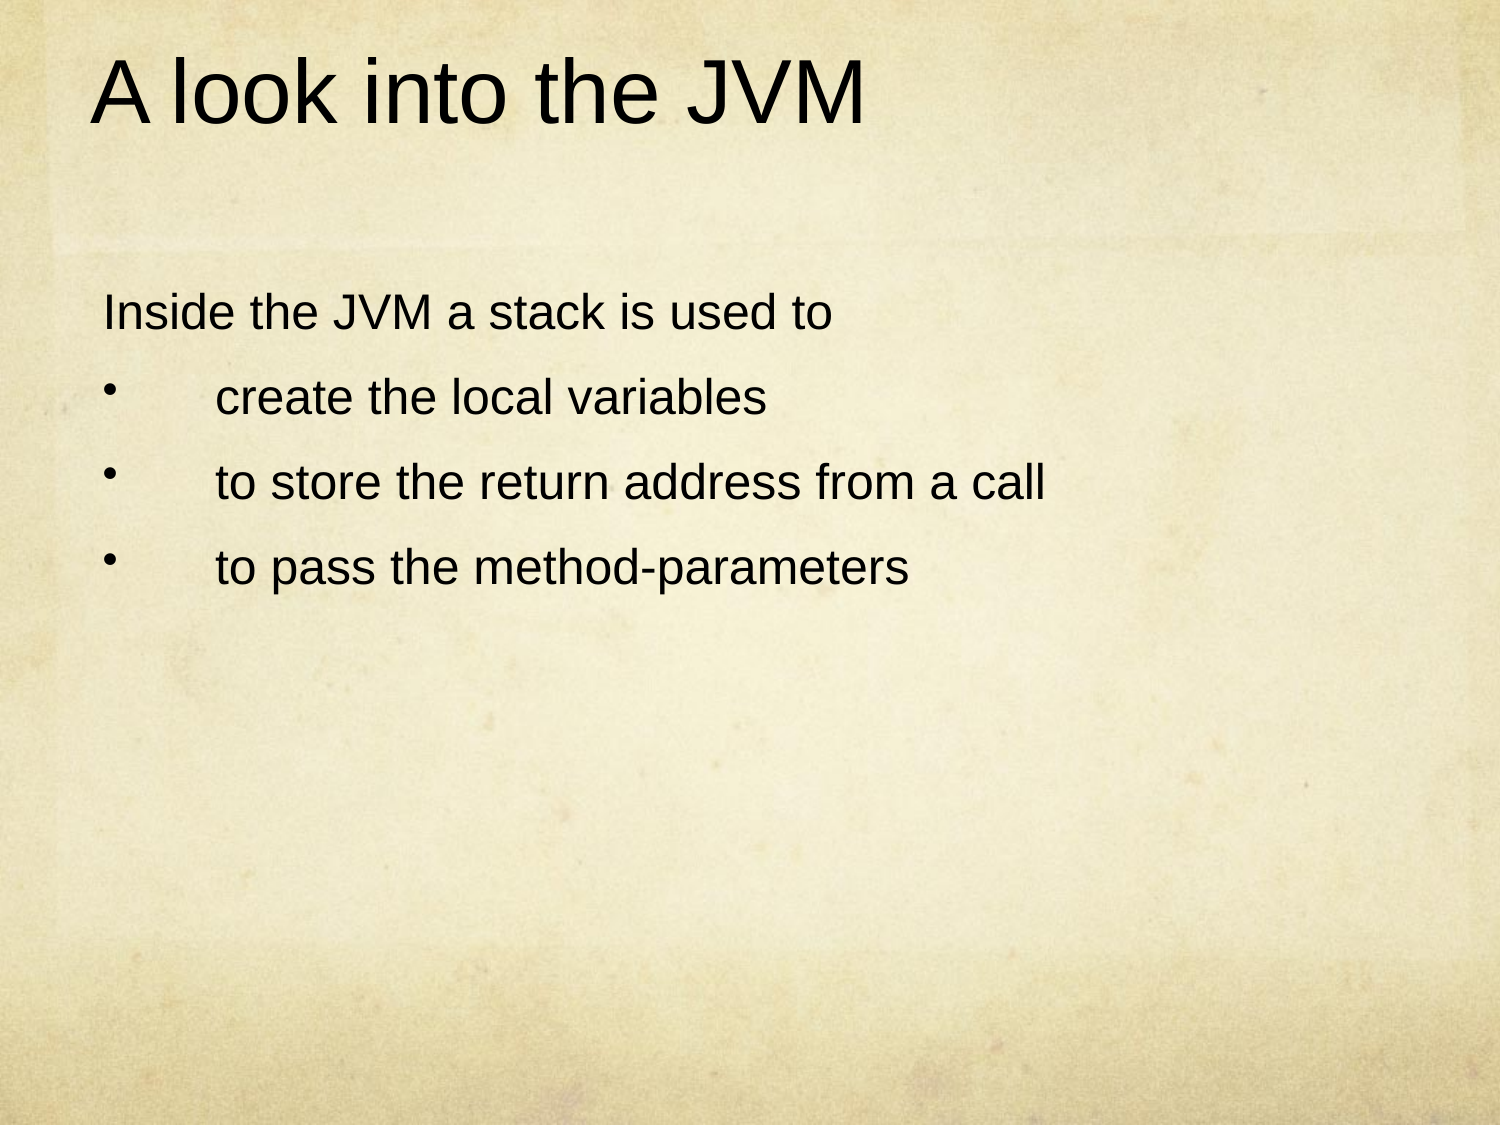

# A look into the JVM
Inside the JVM a stack is used to
create the local variables
to store the return address from a call
to pass the method-parameters